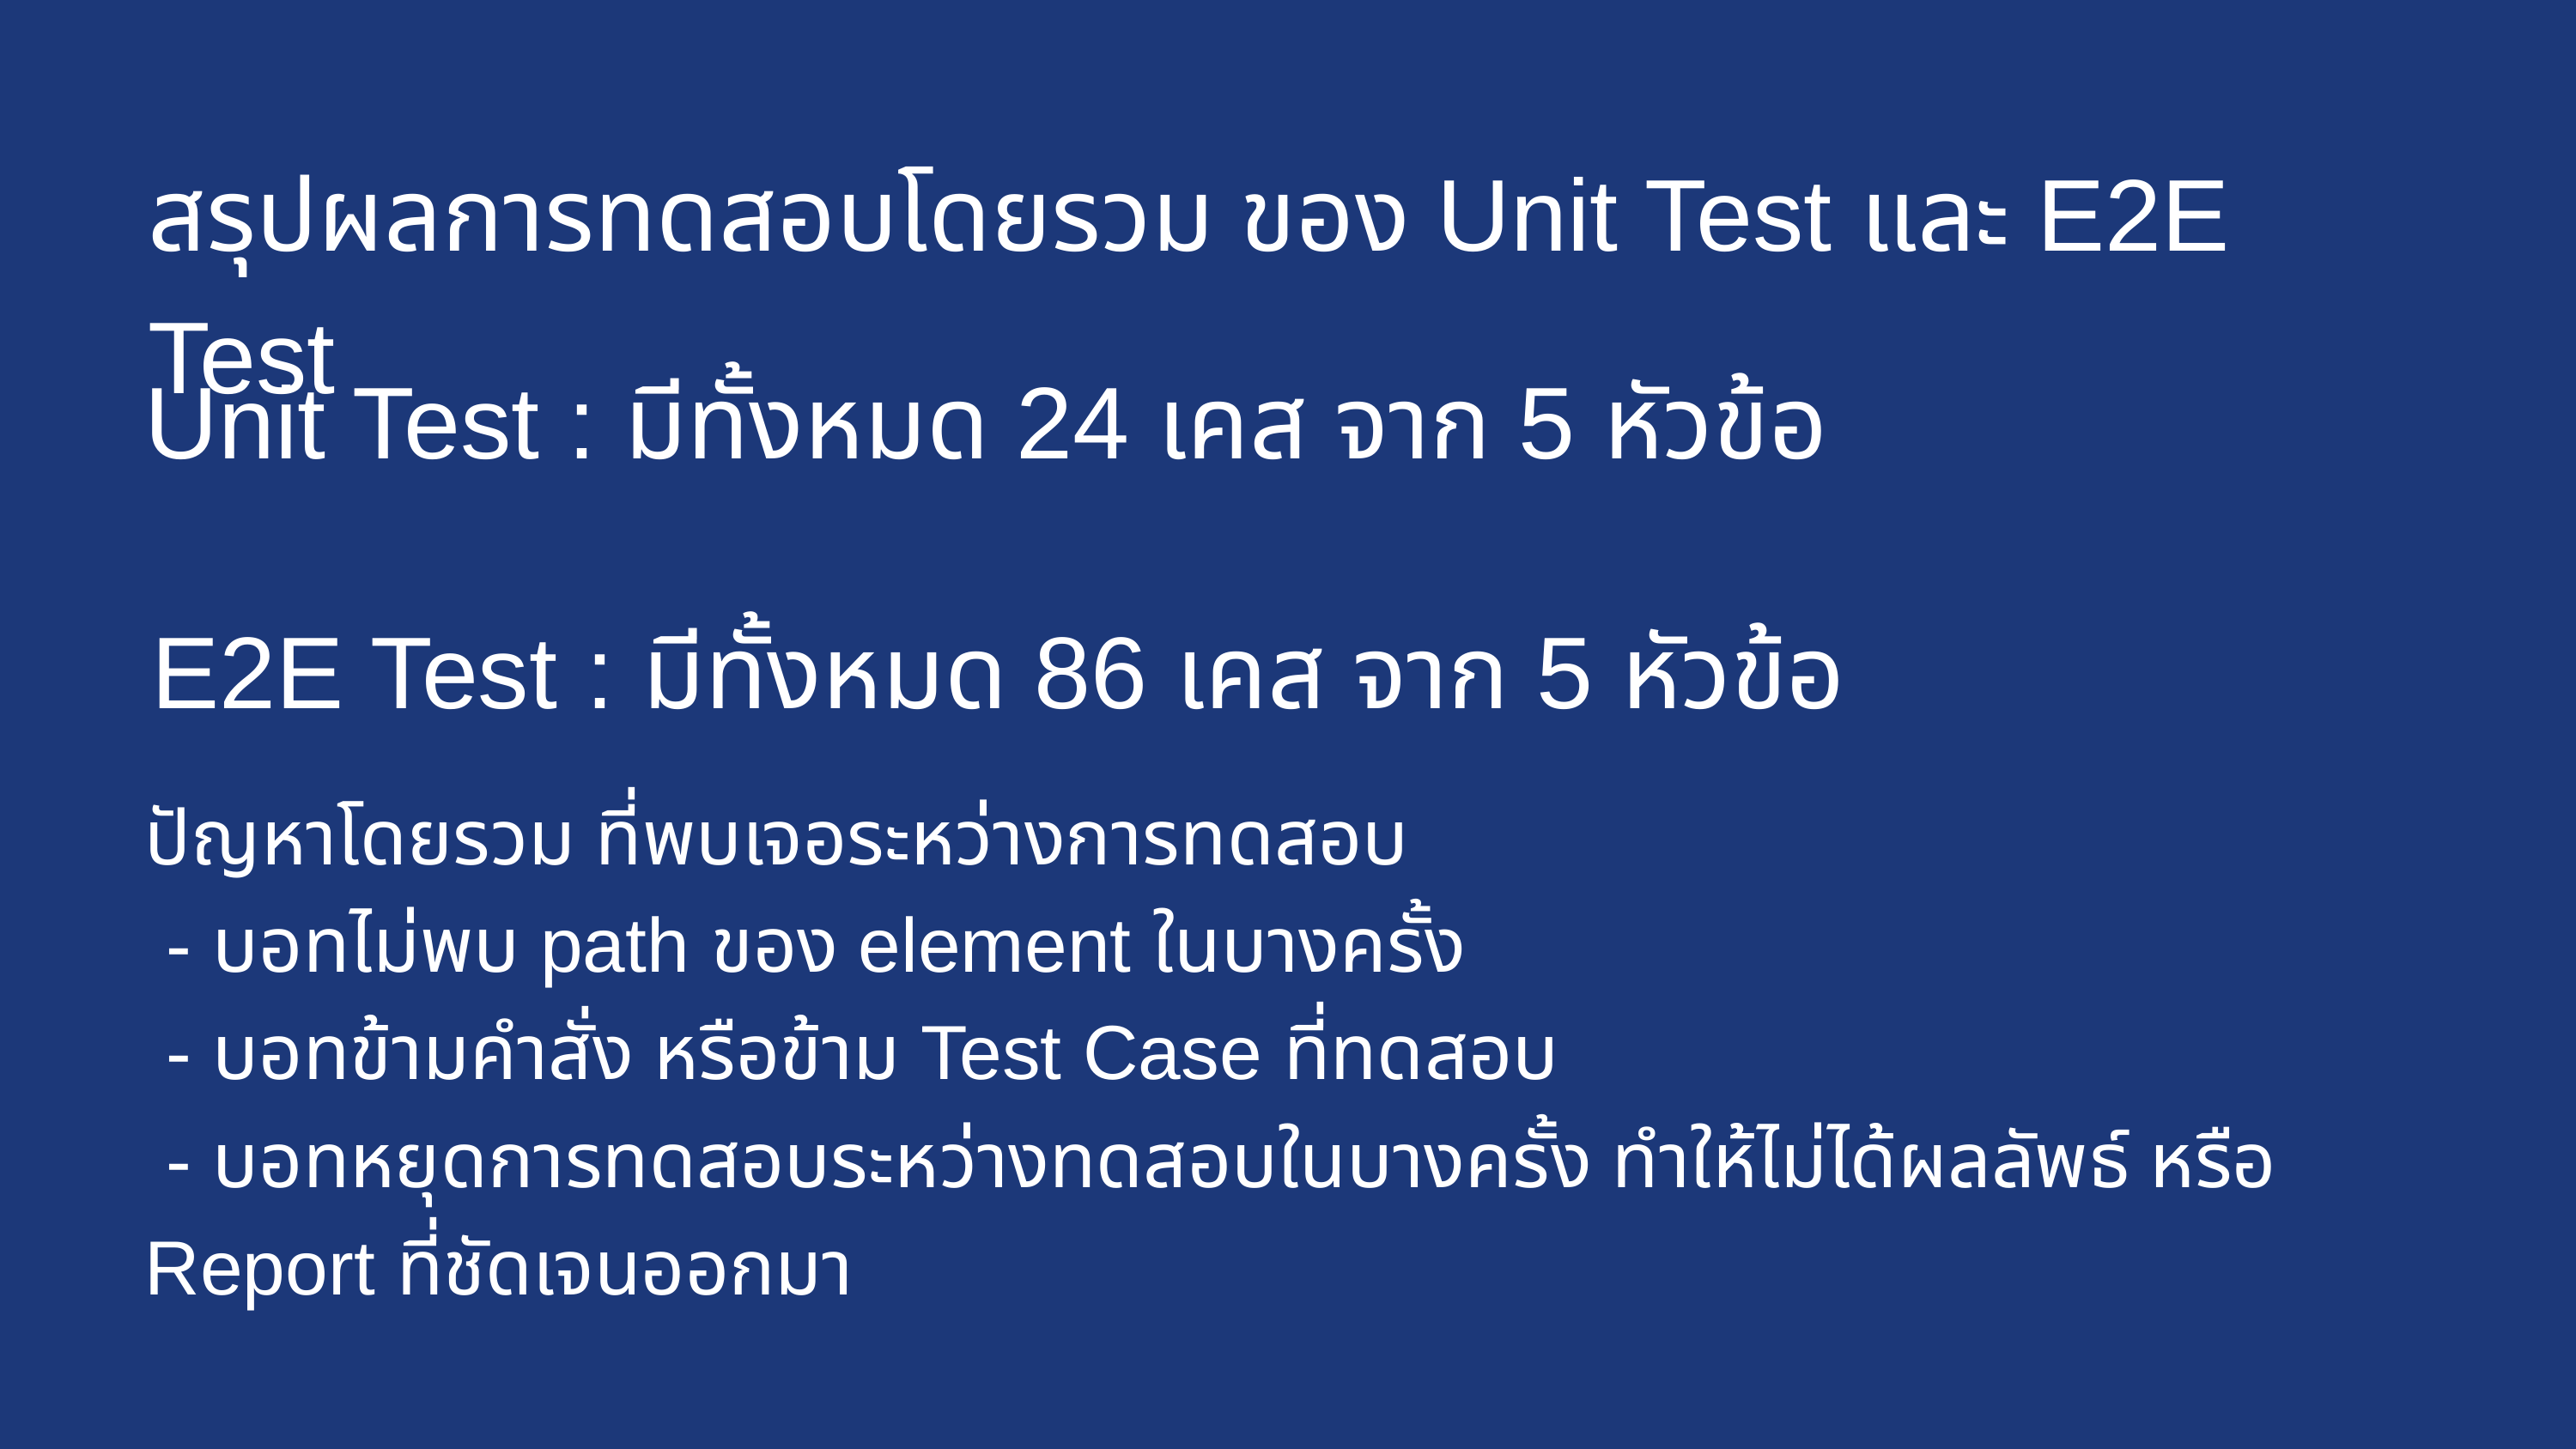

สรุปผลการทดสอบโดยรวม ของ Unit Test และ E2E Test
Unit Test : มีทั้งหมด 24 เคส จาก 5 หัวข้อ
E2E Test : มีทั้งหมด 86 เคส จาก 5 หัวข้อ
ปัญหาโดยรวม ที่พบเจอระหว่างการทดสอบ
 - บอทไม่พบ path ของ element ในบางครั้ง
 - บอทข้ามคำสั่ง หรือข้าม Test Case ที่ทดสอบ
 - บอทหยุดการทดสอบระหว่างทดสอบในบางครั้ง ทำให้ไม่ได้ผลลัพธ์ หรือ Report ที่ชัดเจนออกมา